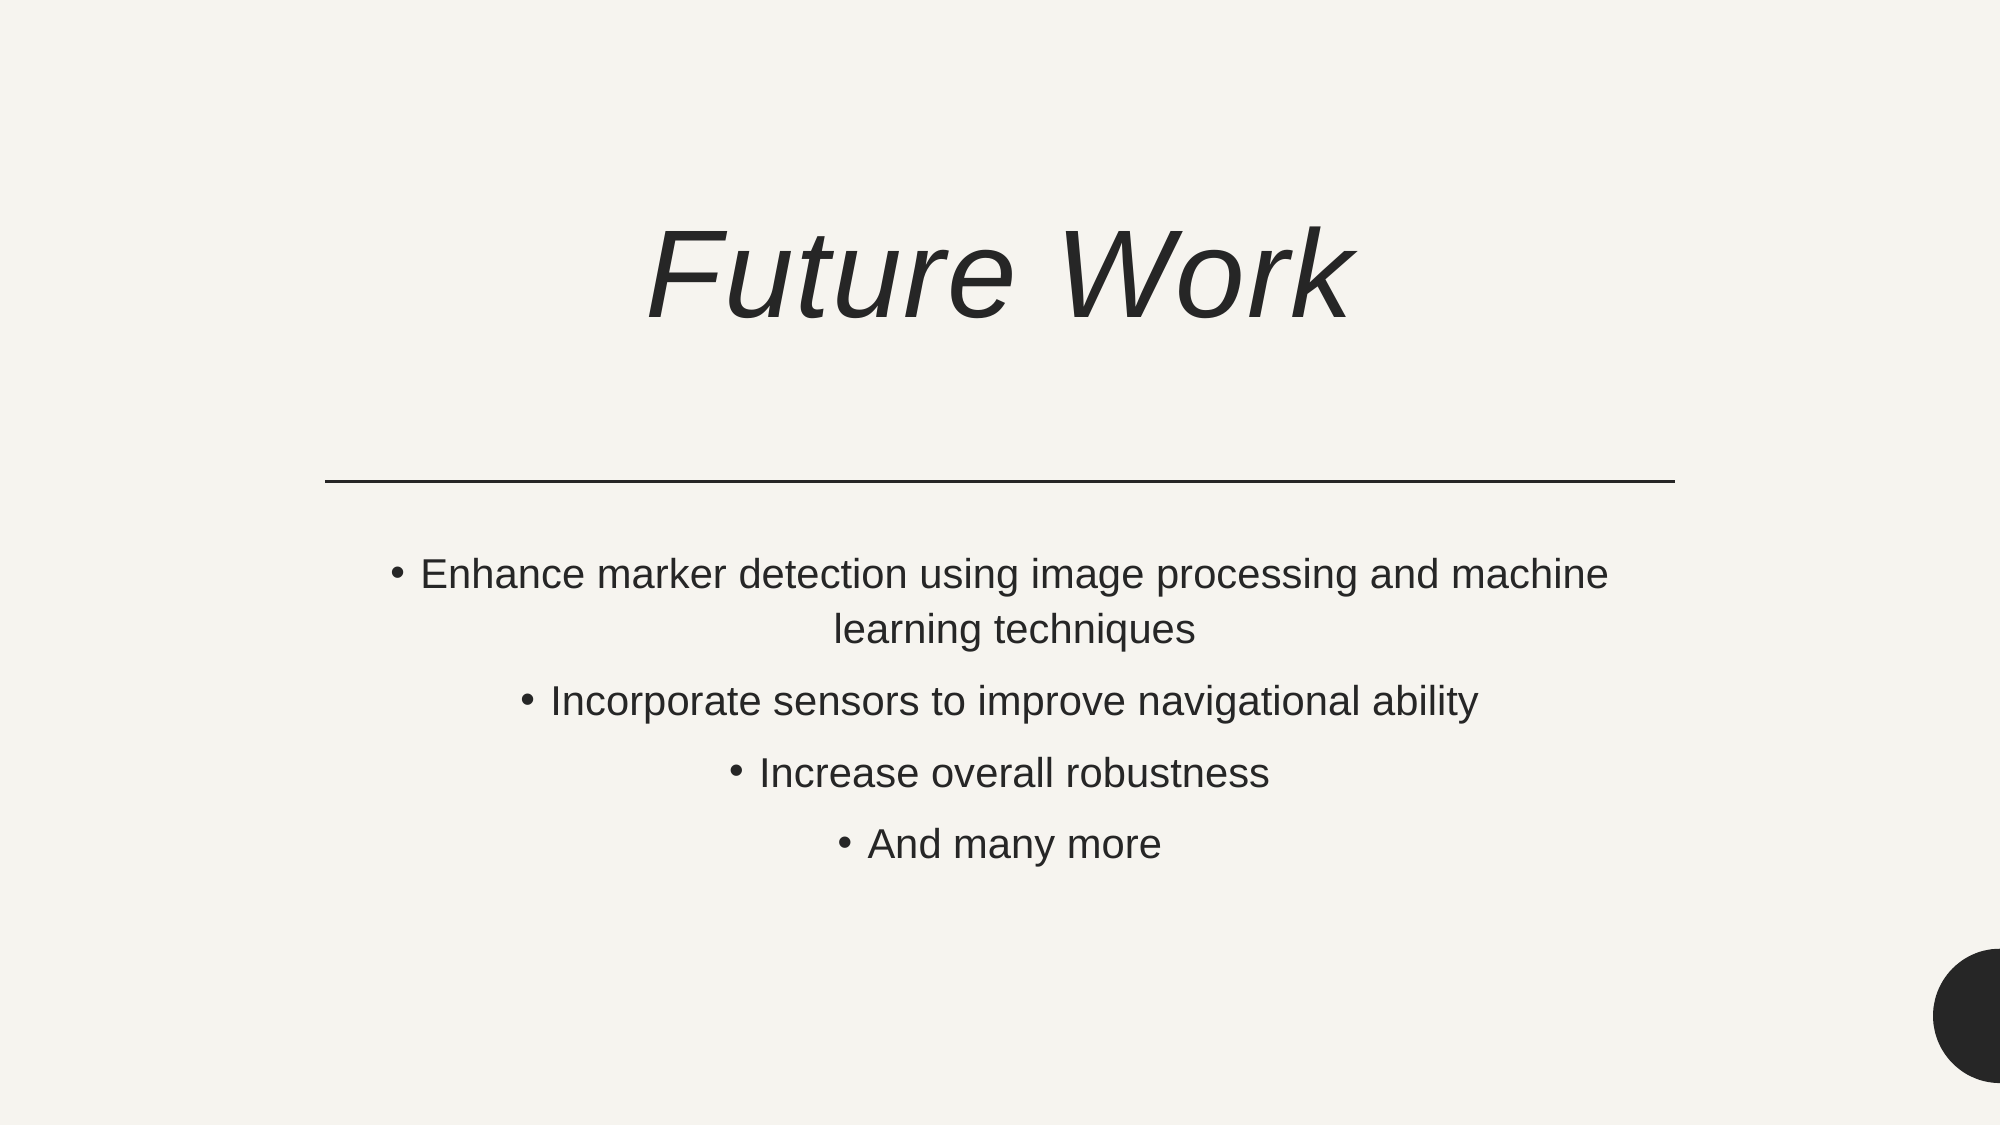

# Future Work
Enhance marker detection using image processing and machine learning techniques
Incorporate sensors to improve navigational ability
Increase overall robustness
And many more